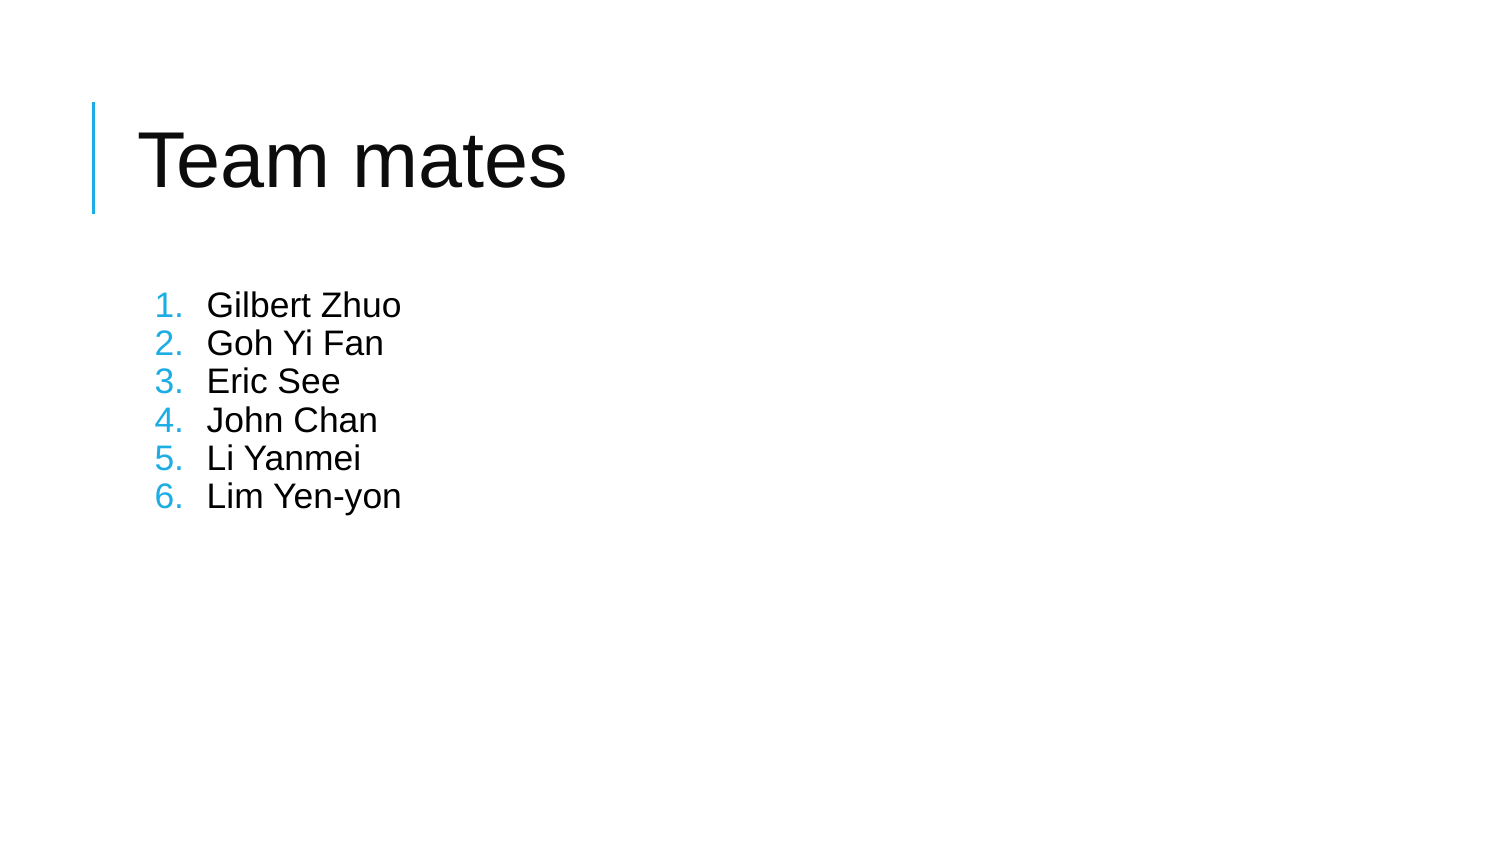

# Team mates
Gilbert Zhuo
Goh Yi Fan
Eric See
John Chan
Li Yanmei
Lim Yen-yon